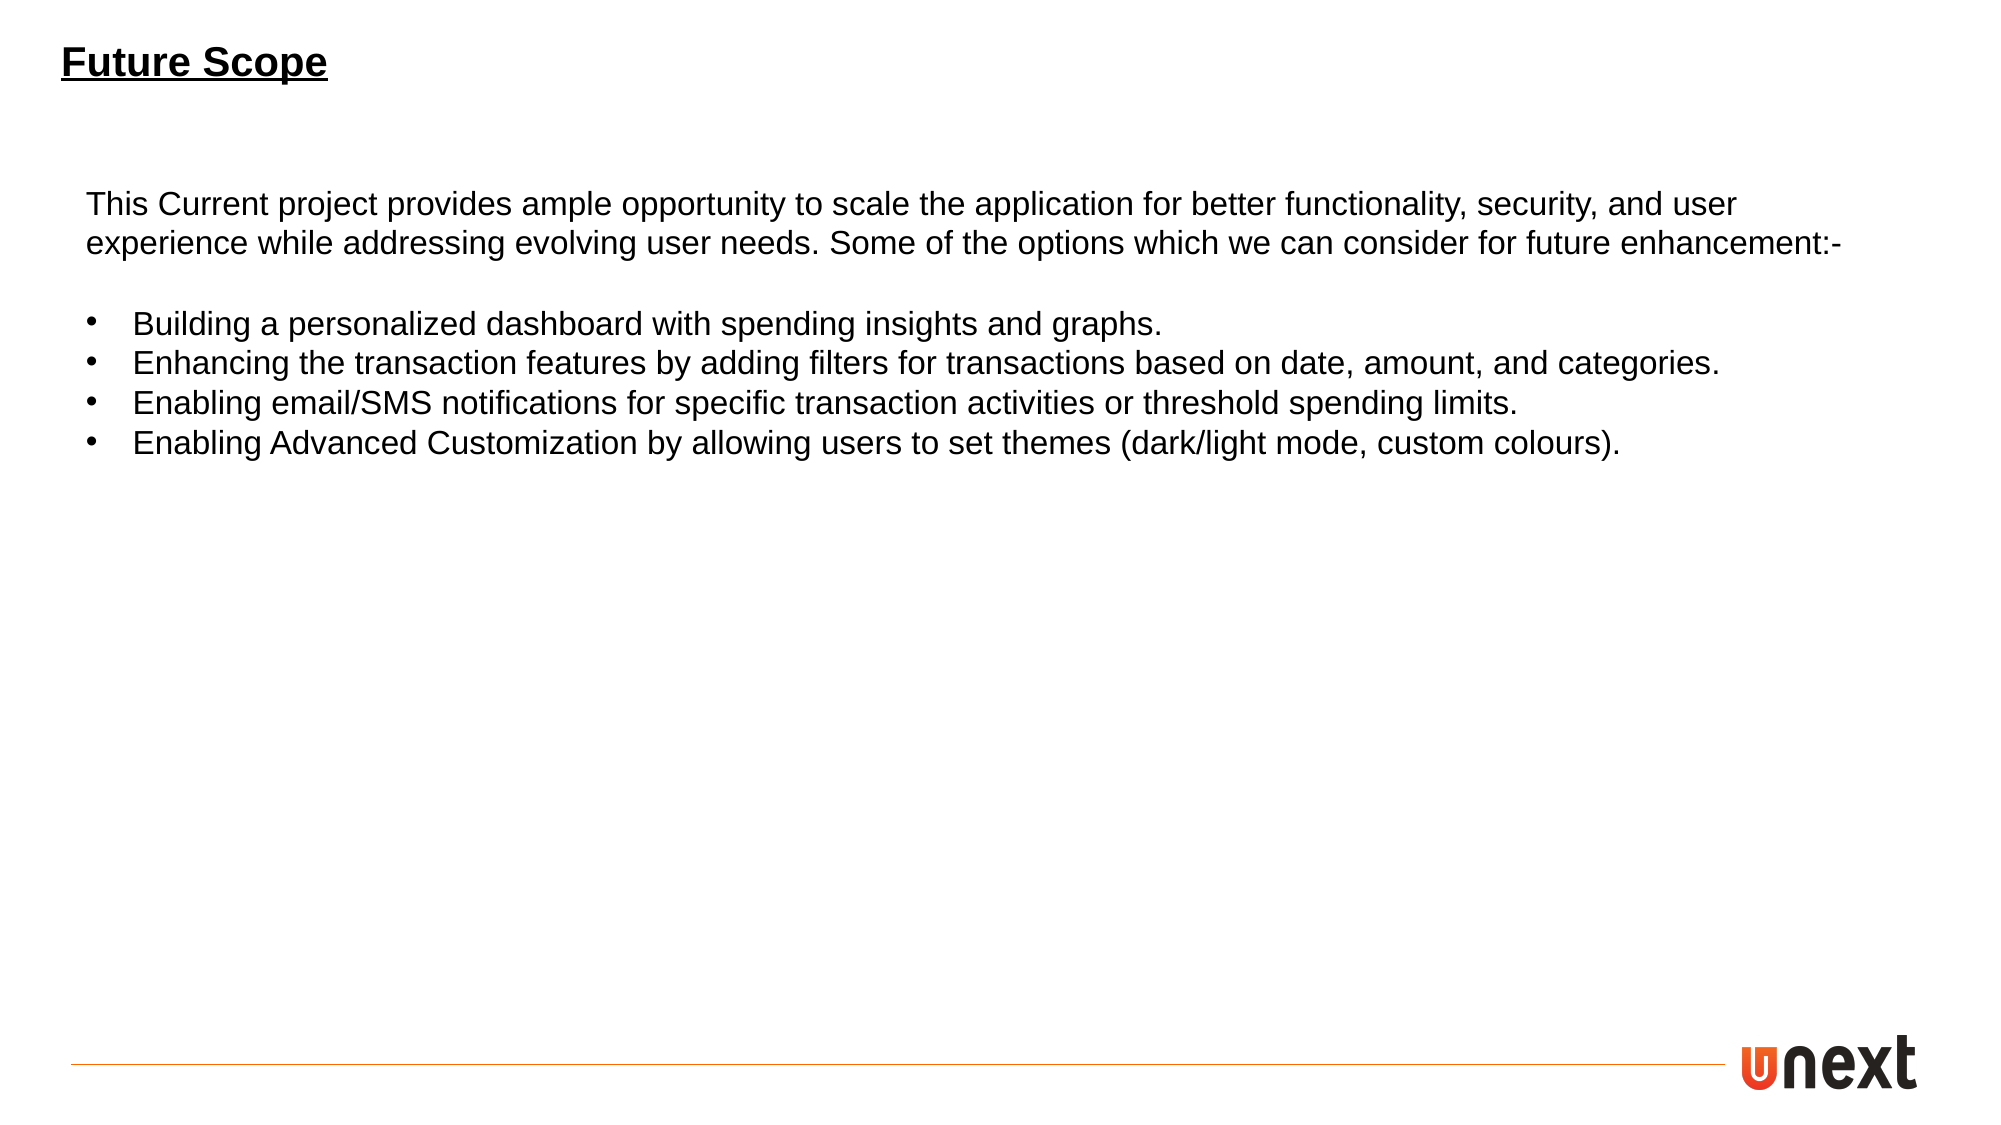

Future Scope

This Current project provides ample opportunity to scale the application for better functionality, security, and user experience while addressing evolving user needs. Some of the options which we can consider for future enhancement:-

Building a personalized dashboard with spending insights and graphs.
Enhancing the transaction features by adding filters for transactions based on date, amount, and categories.
Enabling email/SMS notifications for specific transaction activities or threshold spending limits.
Enabling Advanced Customization by allowing users to set themes (dark/light mode, custom colours).